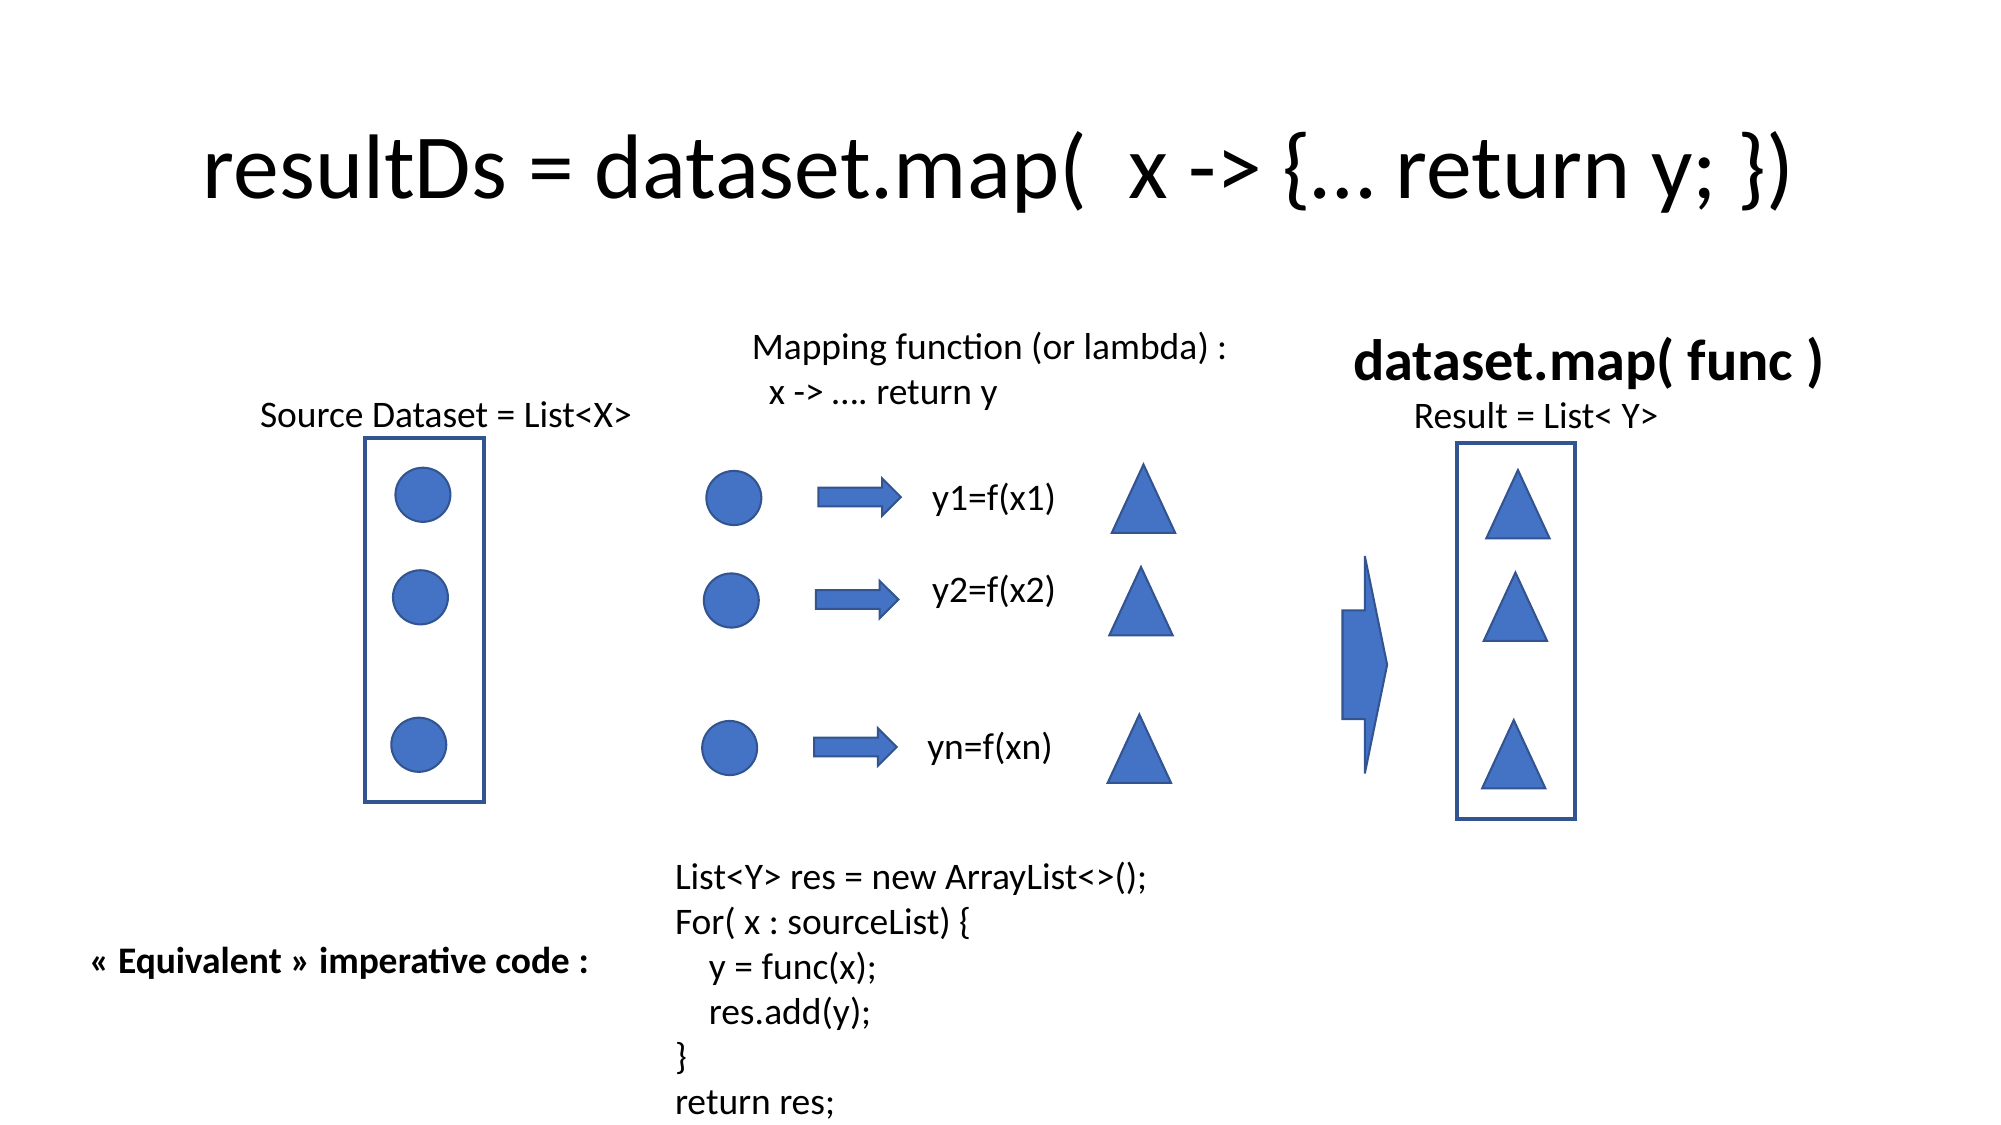

# resultDs = dataset.map(  x -> {… return y; })
dataset.map( func )
Mapping function (or lambda) :
  x -> …. return y
Source Dataset = List<X>
Result = List< Y>

y1=f(x1)

y2=f(x2)

yn=f(xn)

List<Y> res = new ArrayList<>();
For( x : sourceList) {
    y = func(x);
    res.add(y);
}
return res;
« Equivalent » imperative code :